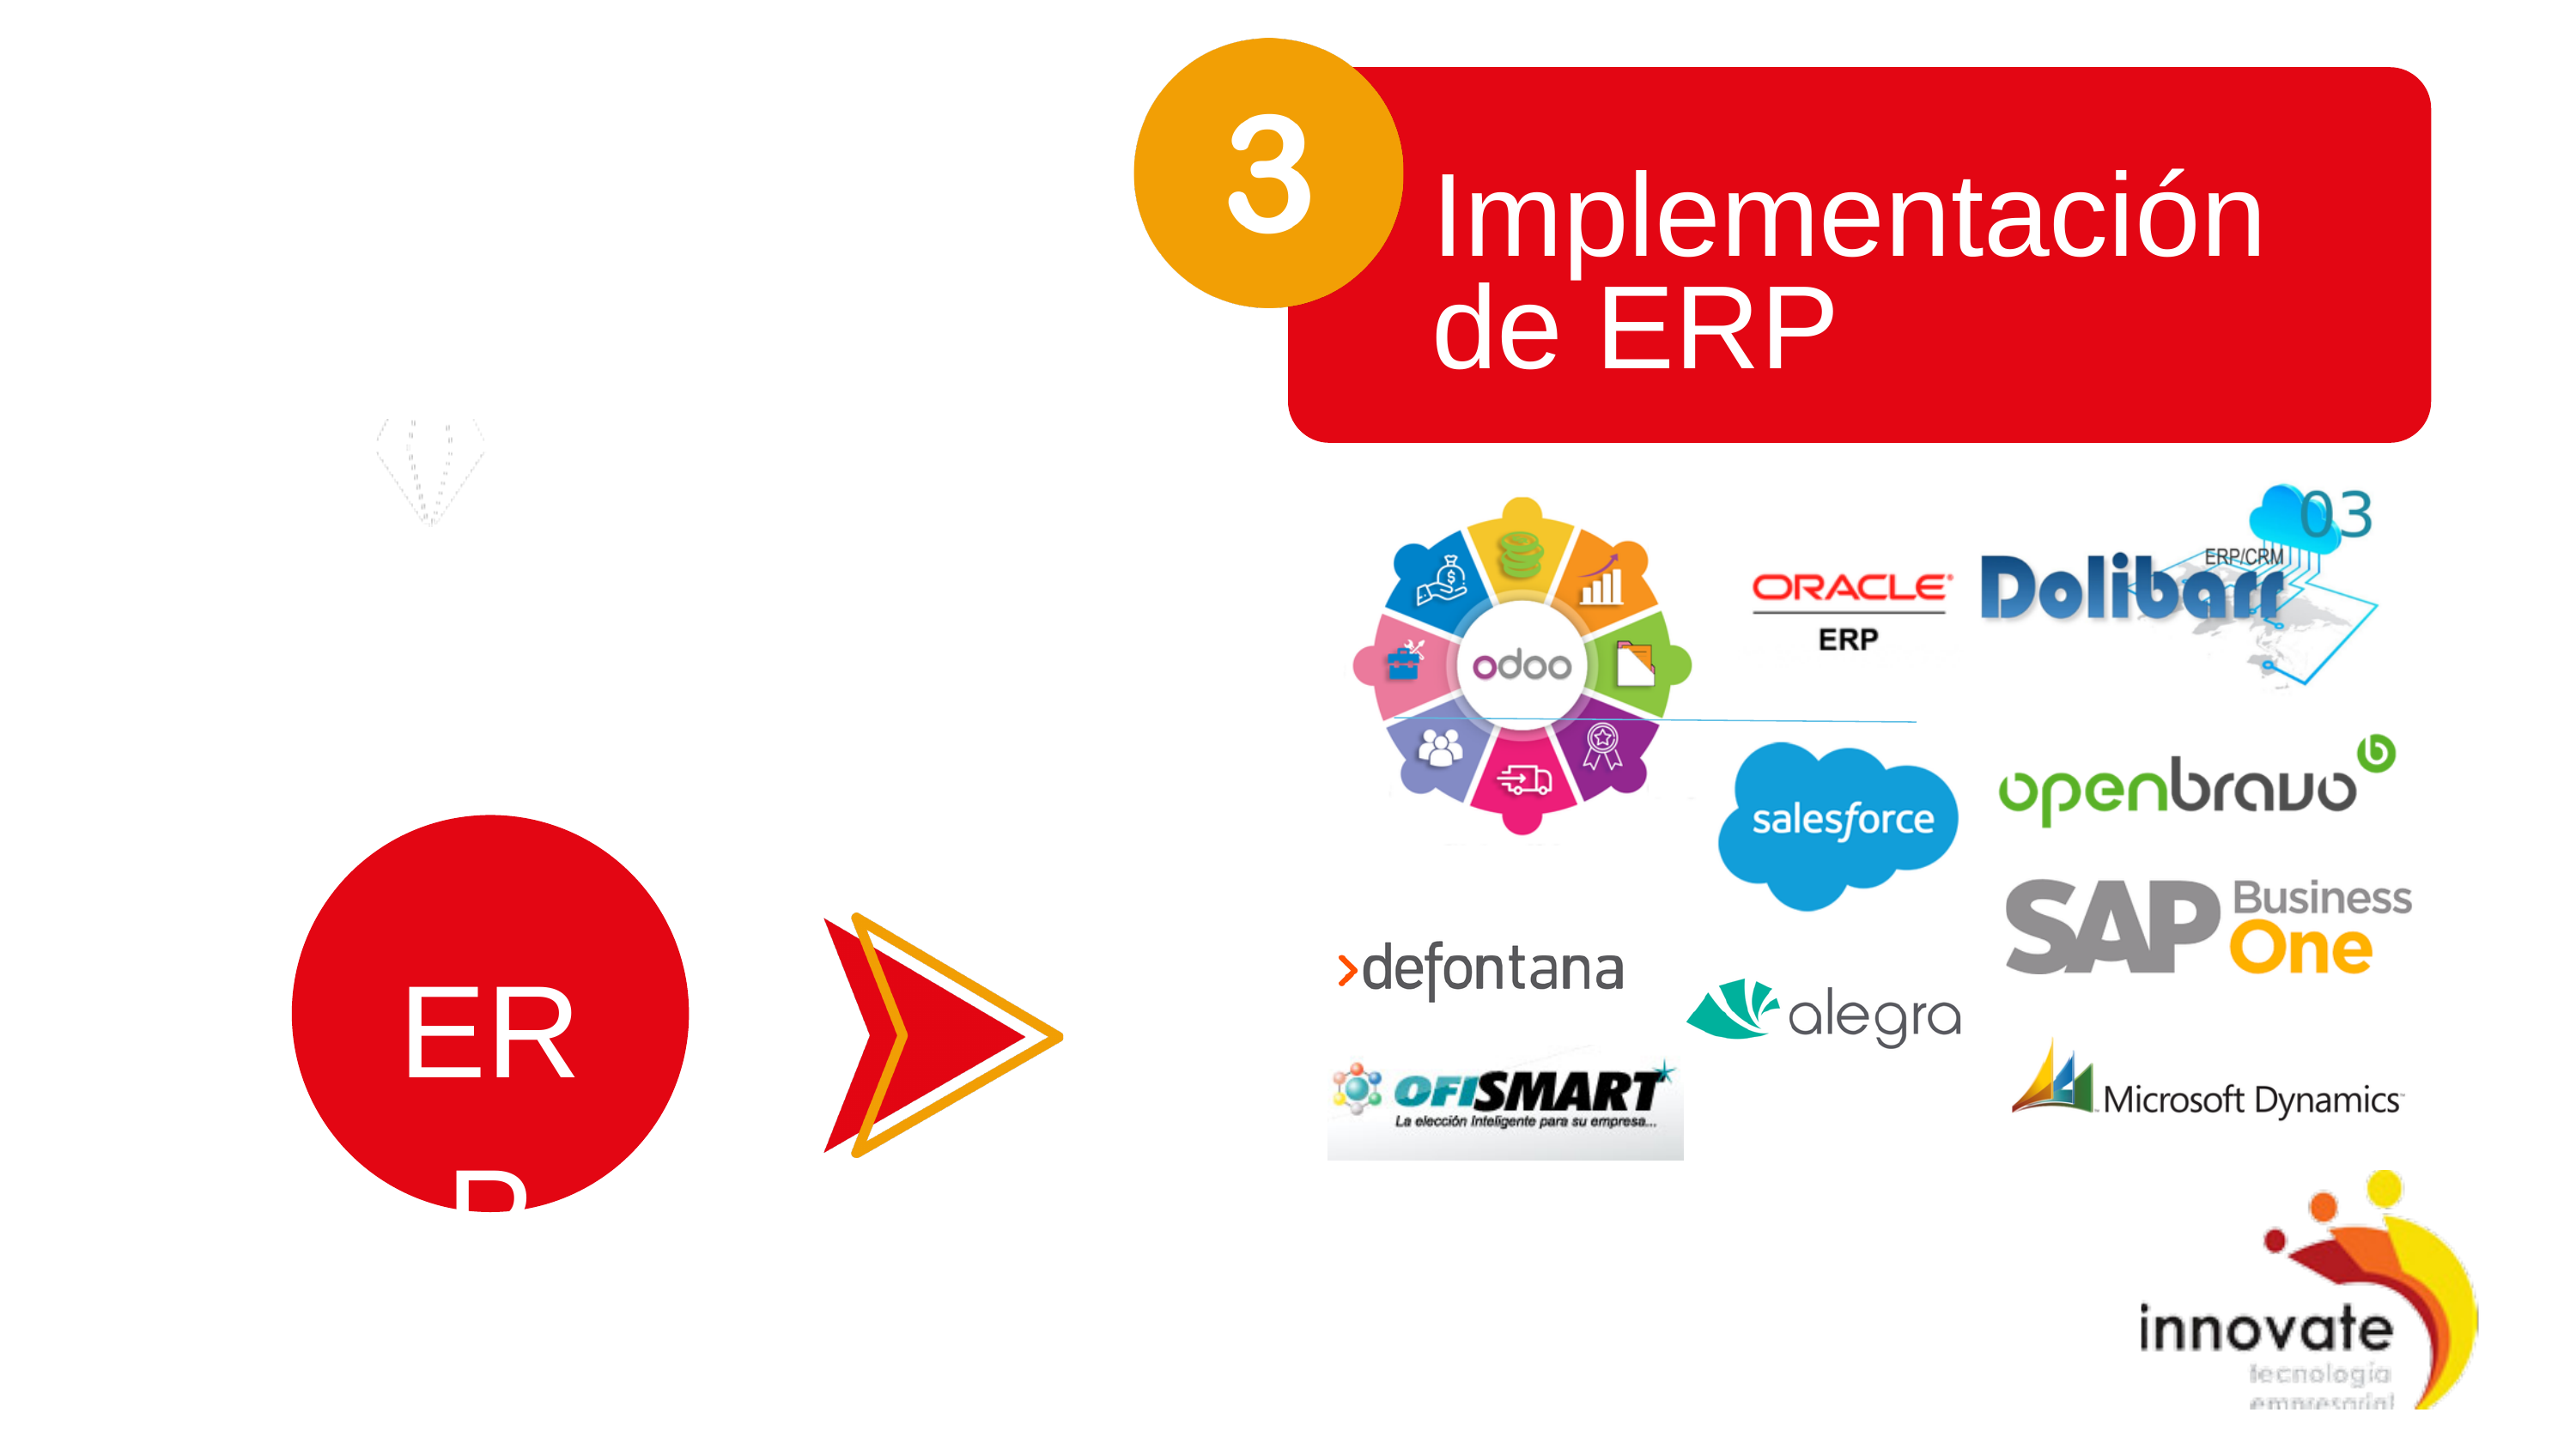

Implementación de ERP

Ventas

Finanzas

Producción

Compras
Logística

Recursos Humanos

ERP